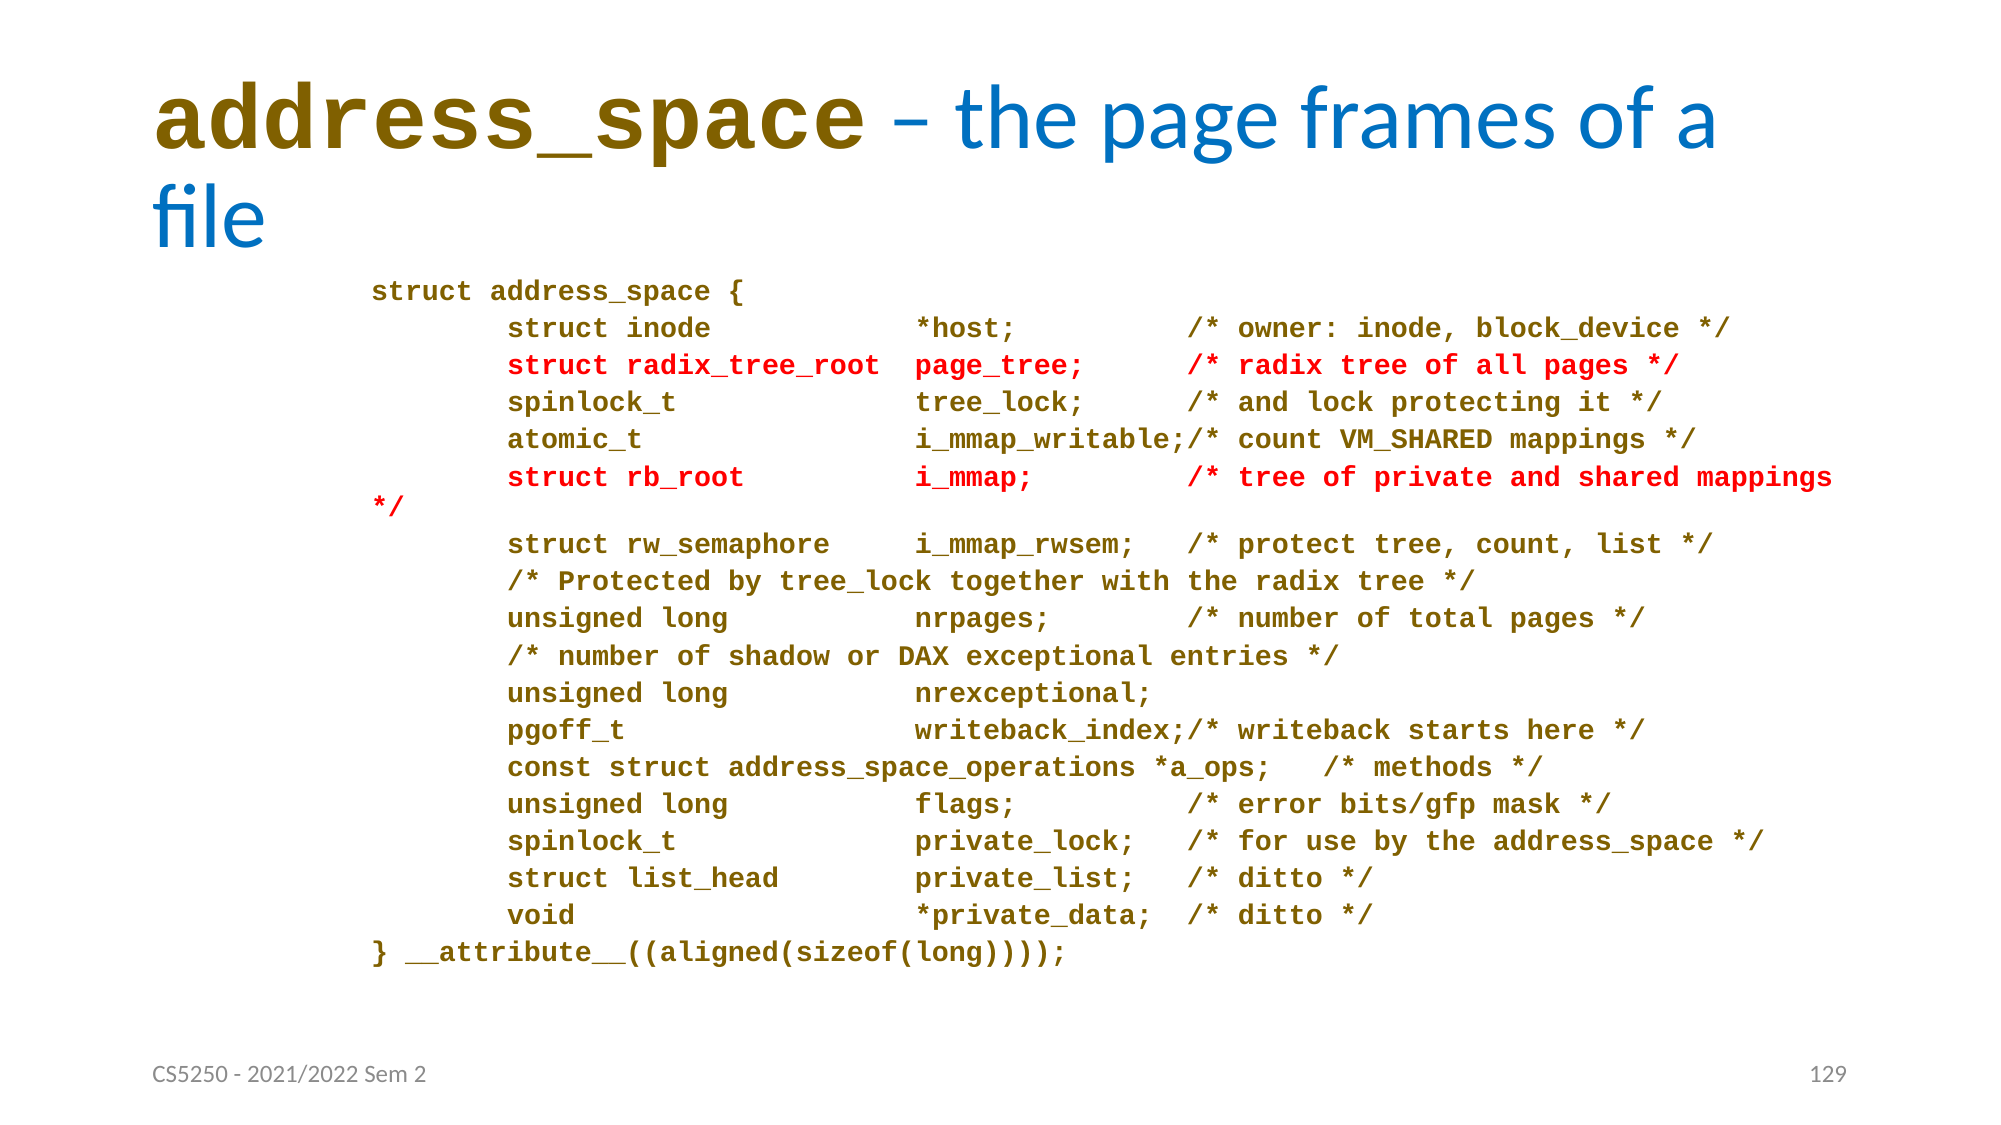

# address_space – the page frames of a file
struct address_space {
        struct inode            *host;          /* owner: inode, block_device */
        struct radix_tree_root  page_tree;      /* radix tree of all pages */
        spinlock_t              tree_lock;      /* and lock protecting it */
        atomic_t                i_mmap_writable;/* count VM_SHARED mappings */
        struct rb_root          i_mmap;         /* tree of private and shared mappings */
        struct rw_semaphore     i_mmap_rwsem;   /* protect tree, count, list */
        /* Protected by tree_lock together with the radix tree */
        unsigned long           nrpages;        /* number of total pages */
        /* number of shadow or DAX exceptional entries */
        unsigned long           nrexceptional;
        pgoff_t                 writeback_index;/* writeback starts here */
        const struct address_space_operations *a_ops;   /* methods */
        unsigned long           flags;          /* error bits/gfp mask */
        spinlock_t              private_lock;   /* for use by the address_space */
        struct list_head        private_list;   /* ditto */
        void                    *private_data;  /* ditto */
} __attribute__((aligned(sizeof(long))));

CS5250 - 2021/2022 Sem 2
129